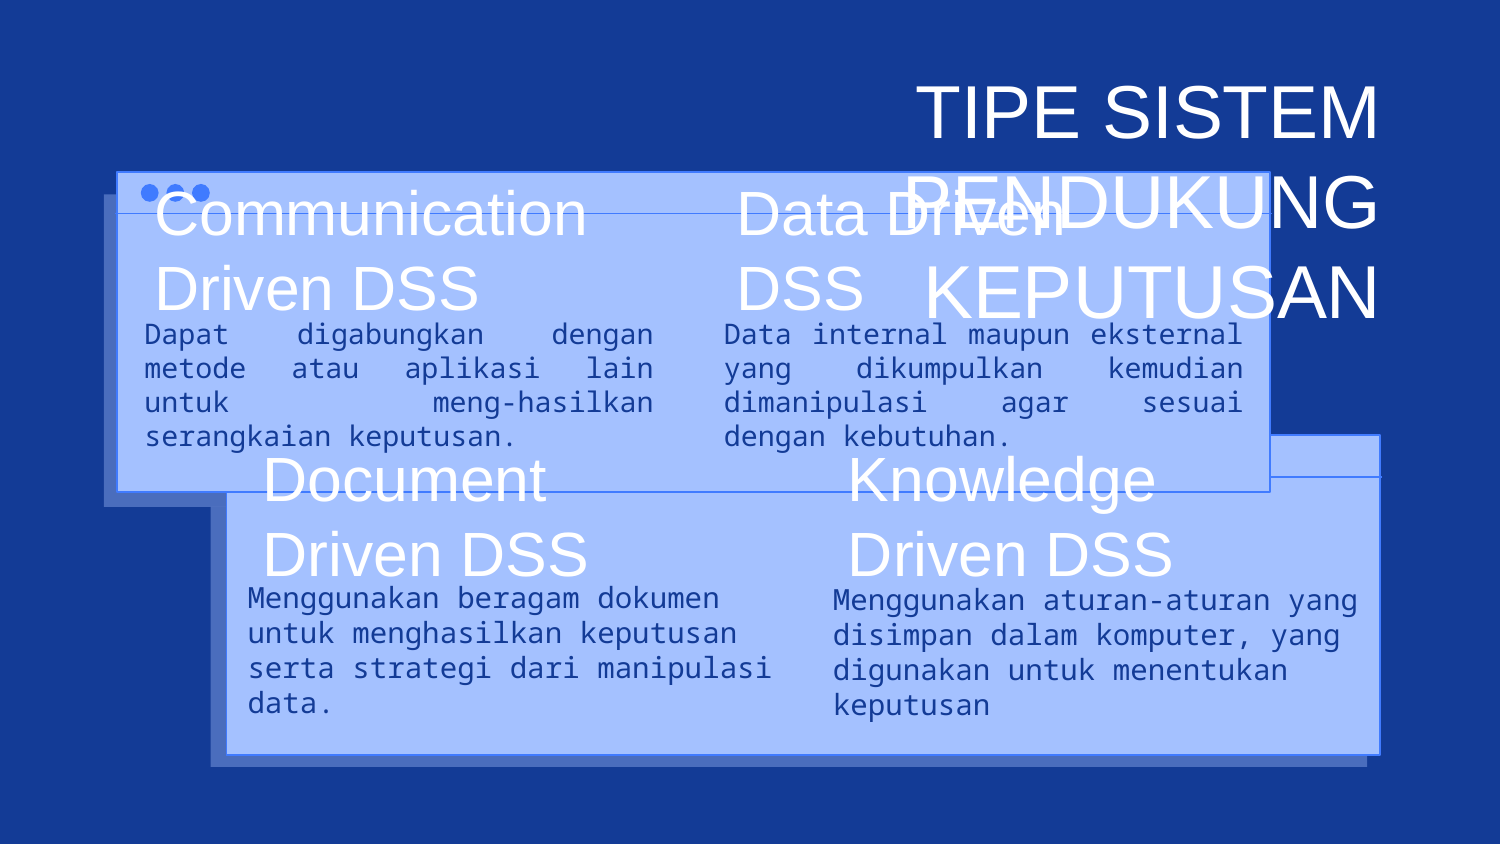

TIPE SISTEM PENDUKUNG KEPUTUSAN
# Communication Driven DSS
Data Driven DSS
Dapat digabungkan dengan metode atau aplikasi lain untuk meng-hasilkan serangkaian keputusan.
Data internal maupun eksternal yang dikumpulkan kemudian dimanipulasi agar sesuai dengan kebutuhan.
Document Driven DSS
Knowledge Driven DSS
Menggunakan beragam dokumen untuk menghasilkan keputusan serta strategi dari manipulasi data.
Menggunakan aturan-aturan yang disimpan dalam komputer, yang digunakan untuk menentukan keputusan